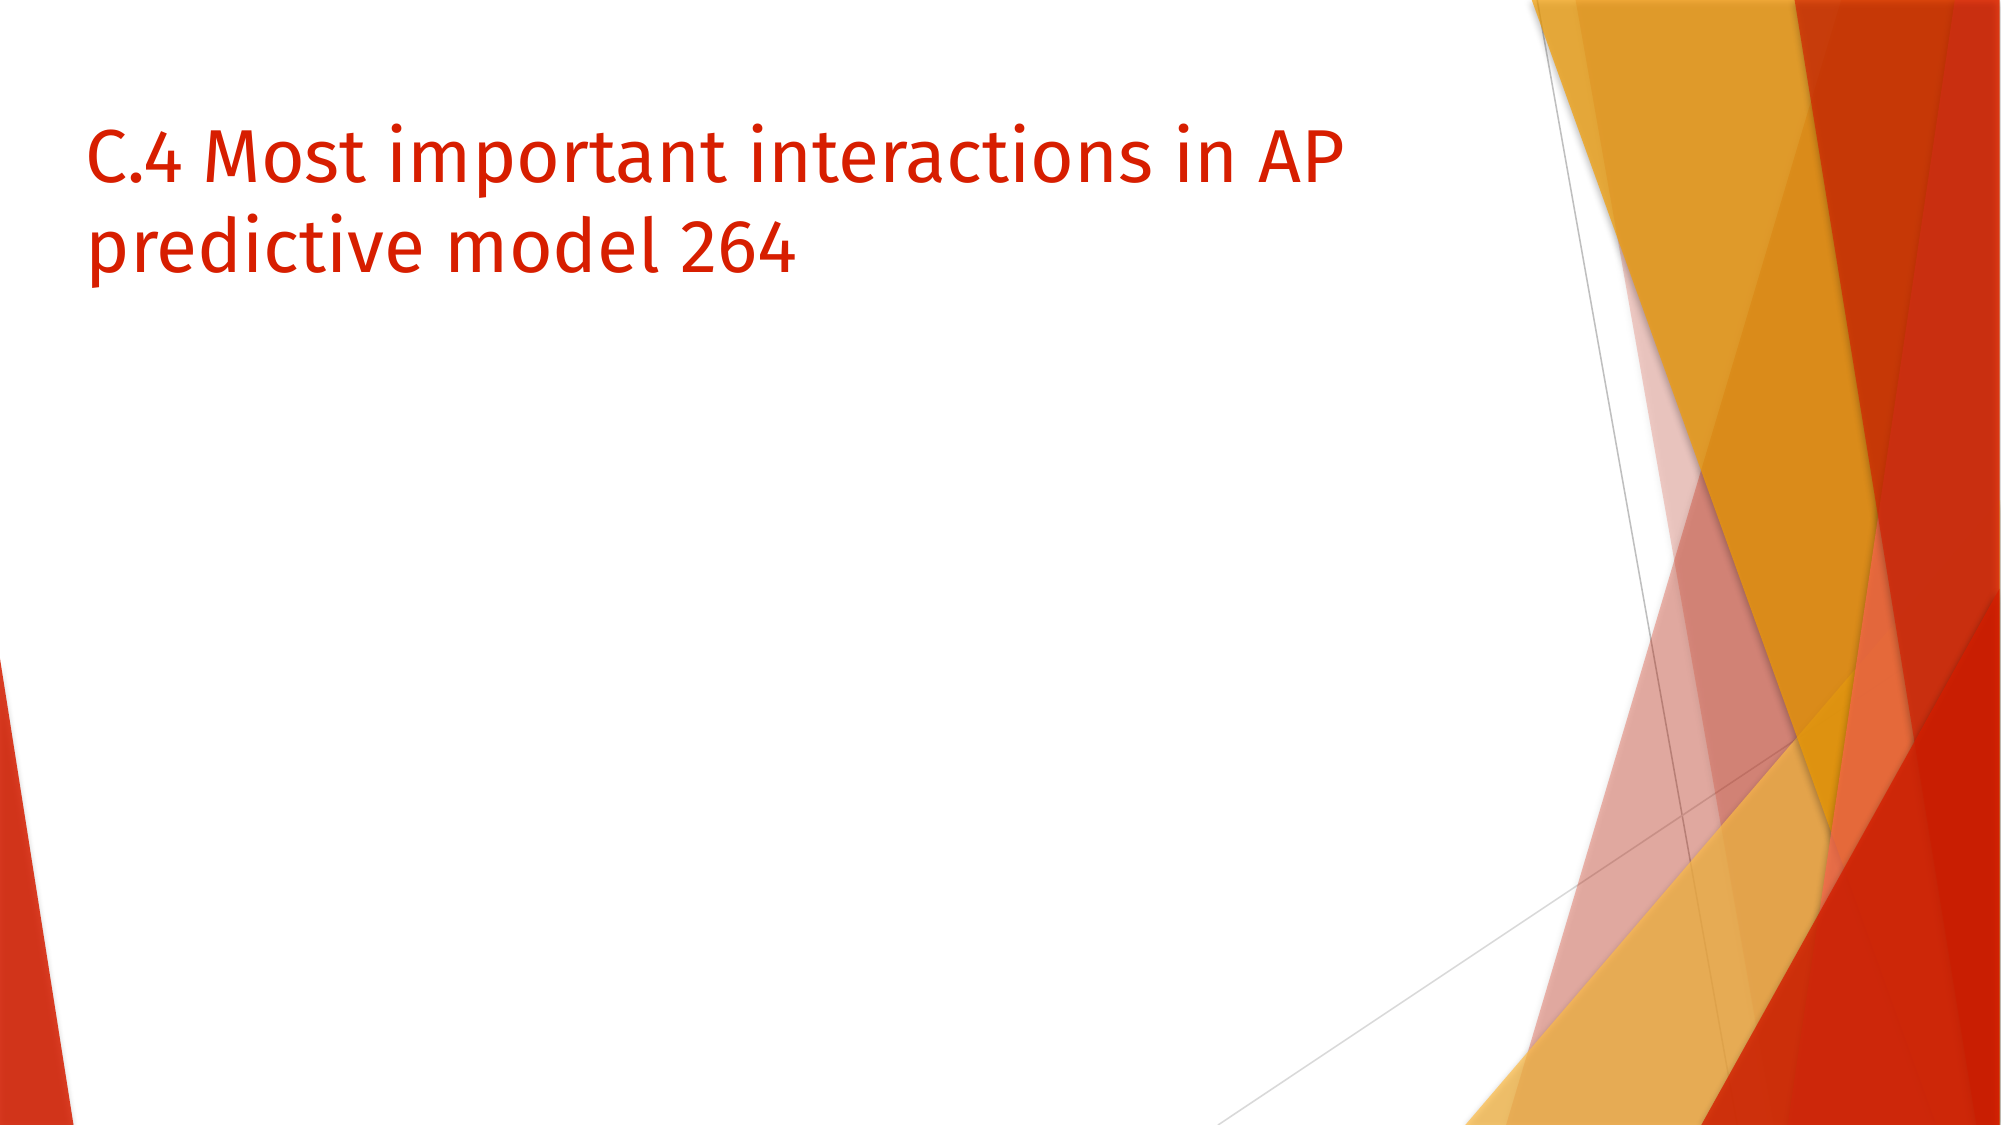

# C.4 Most important interactions in AP predictive model 264